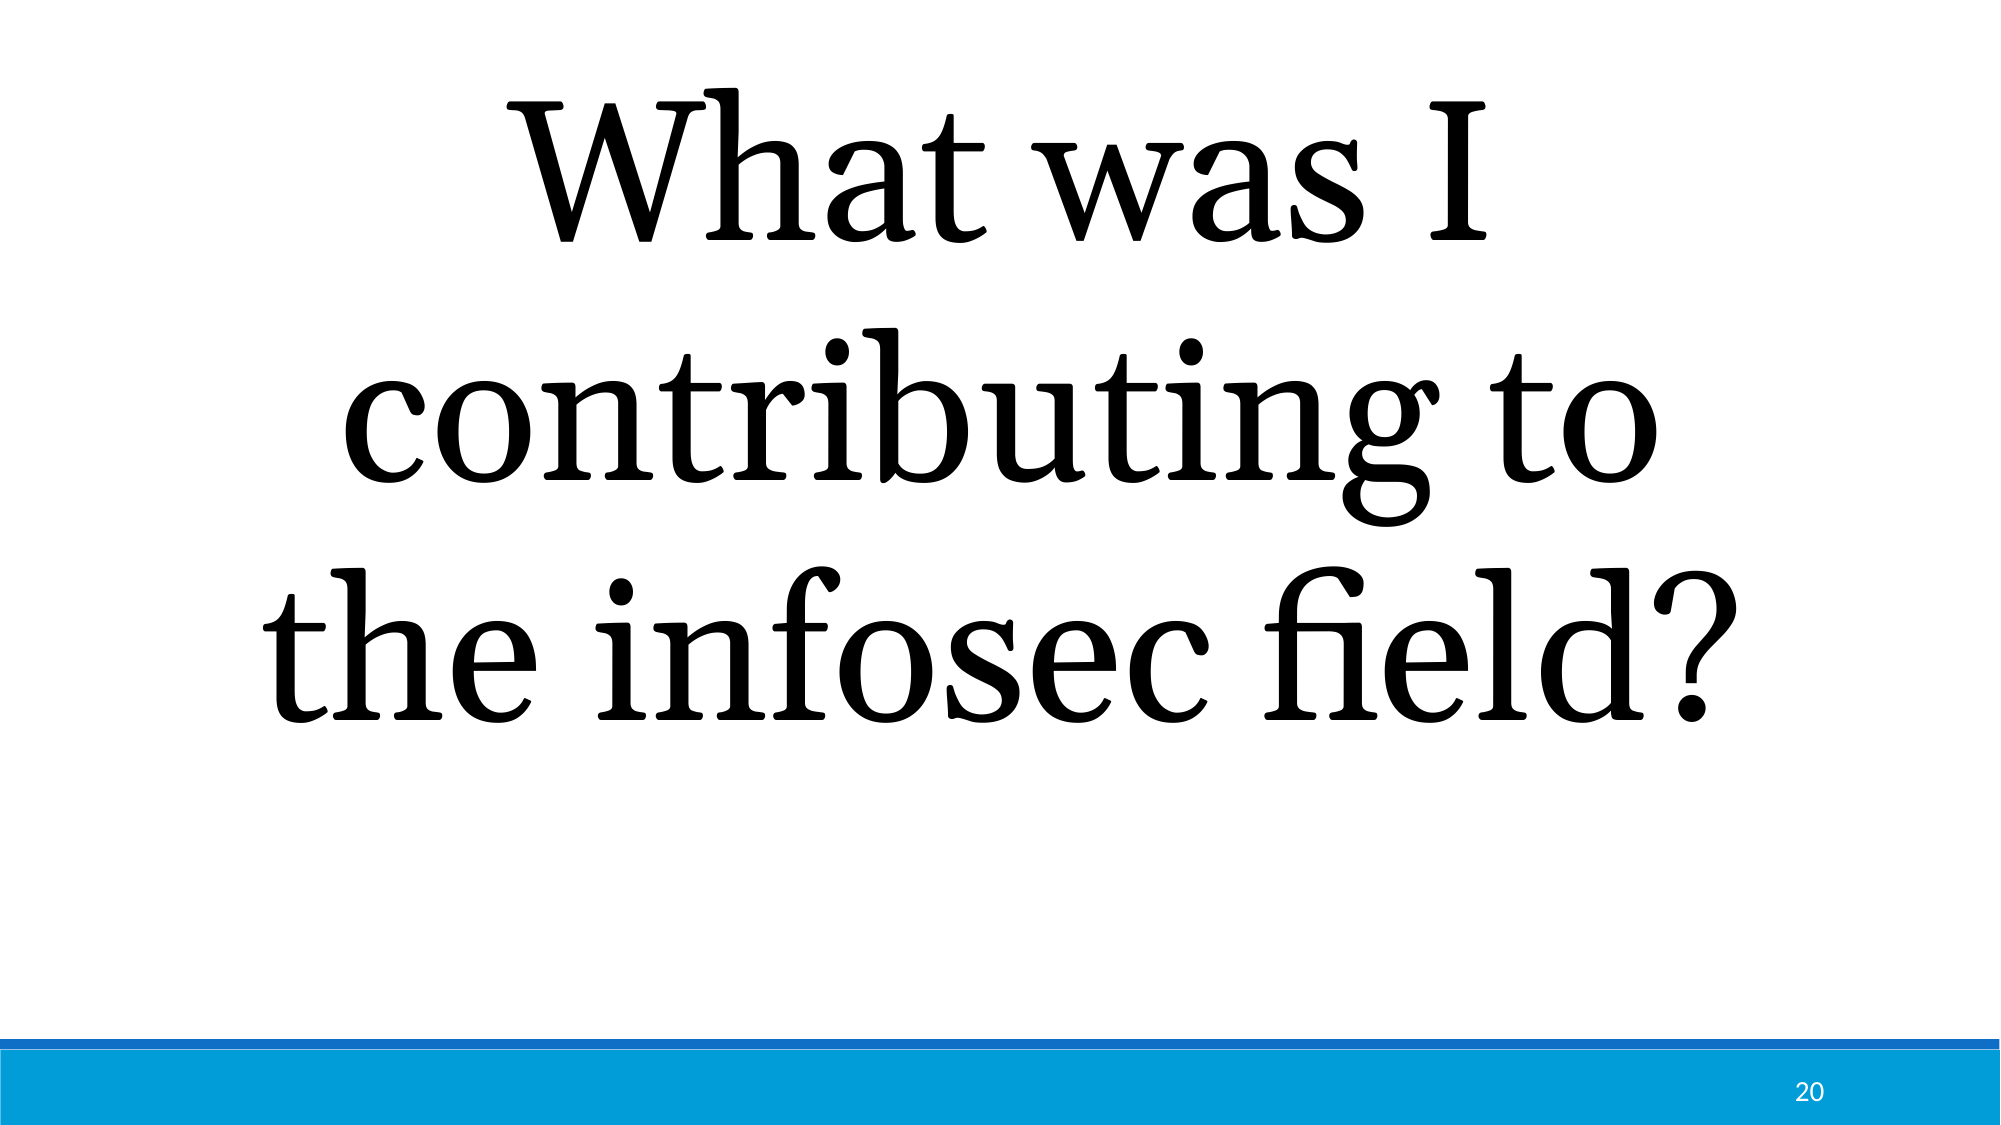

What was I
contributing to
the infosec field?
20